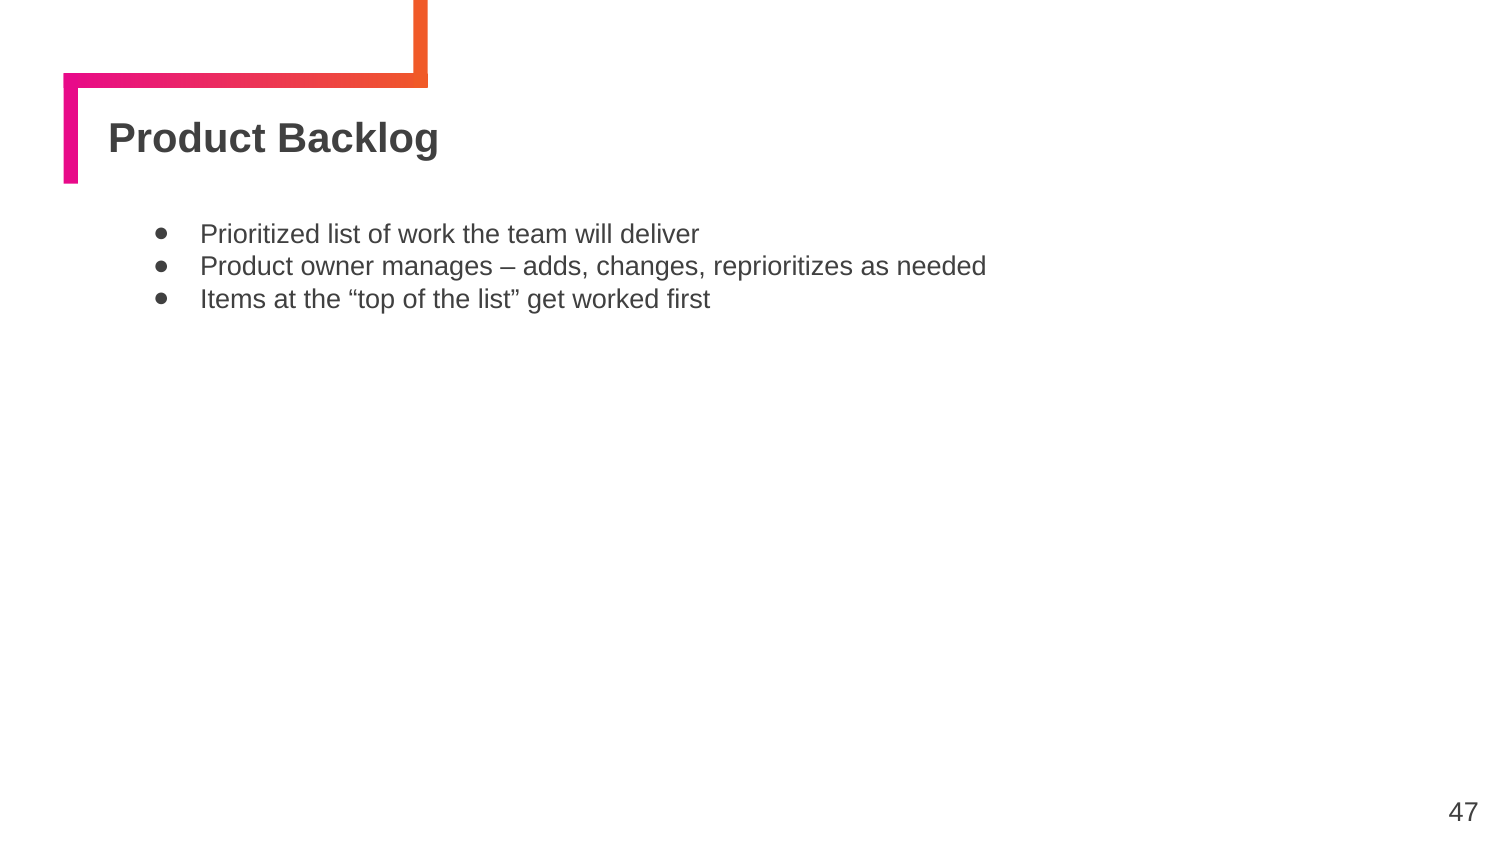

# Product Backlog

Prioritized list of work the team will deliver
Product owner manages – adds, changes, reprioritizes as needed
Items at the “top of the list” get worked first

47